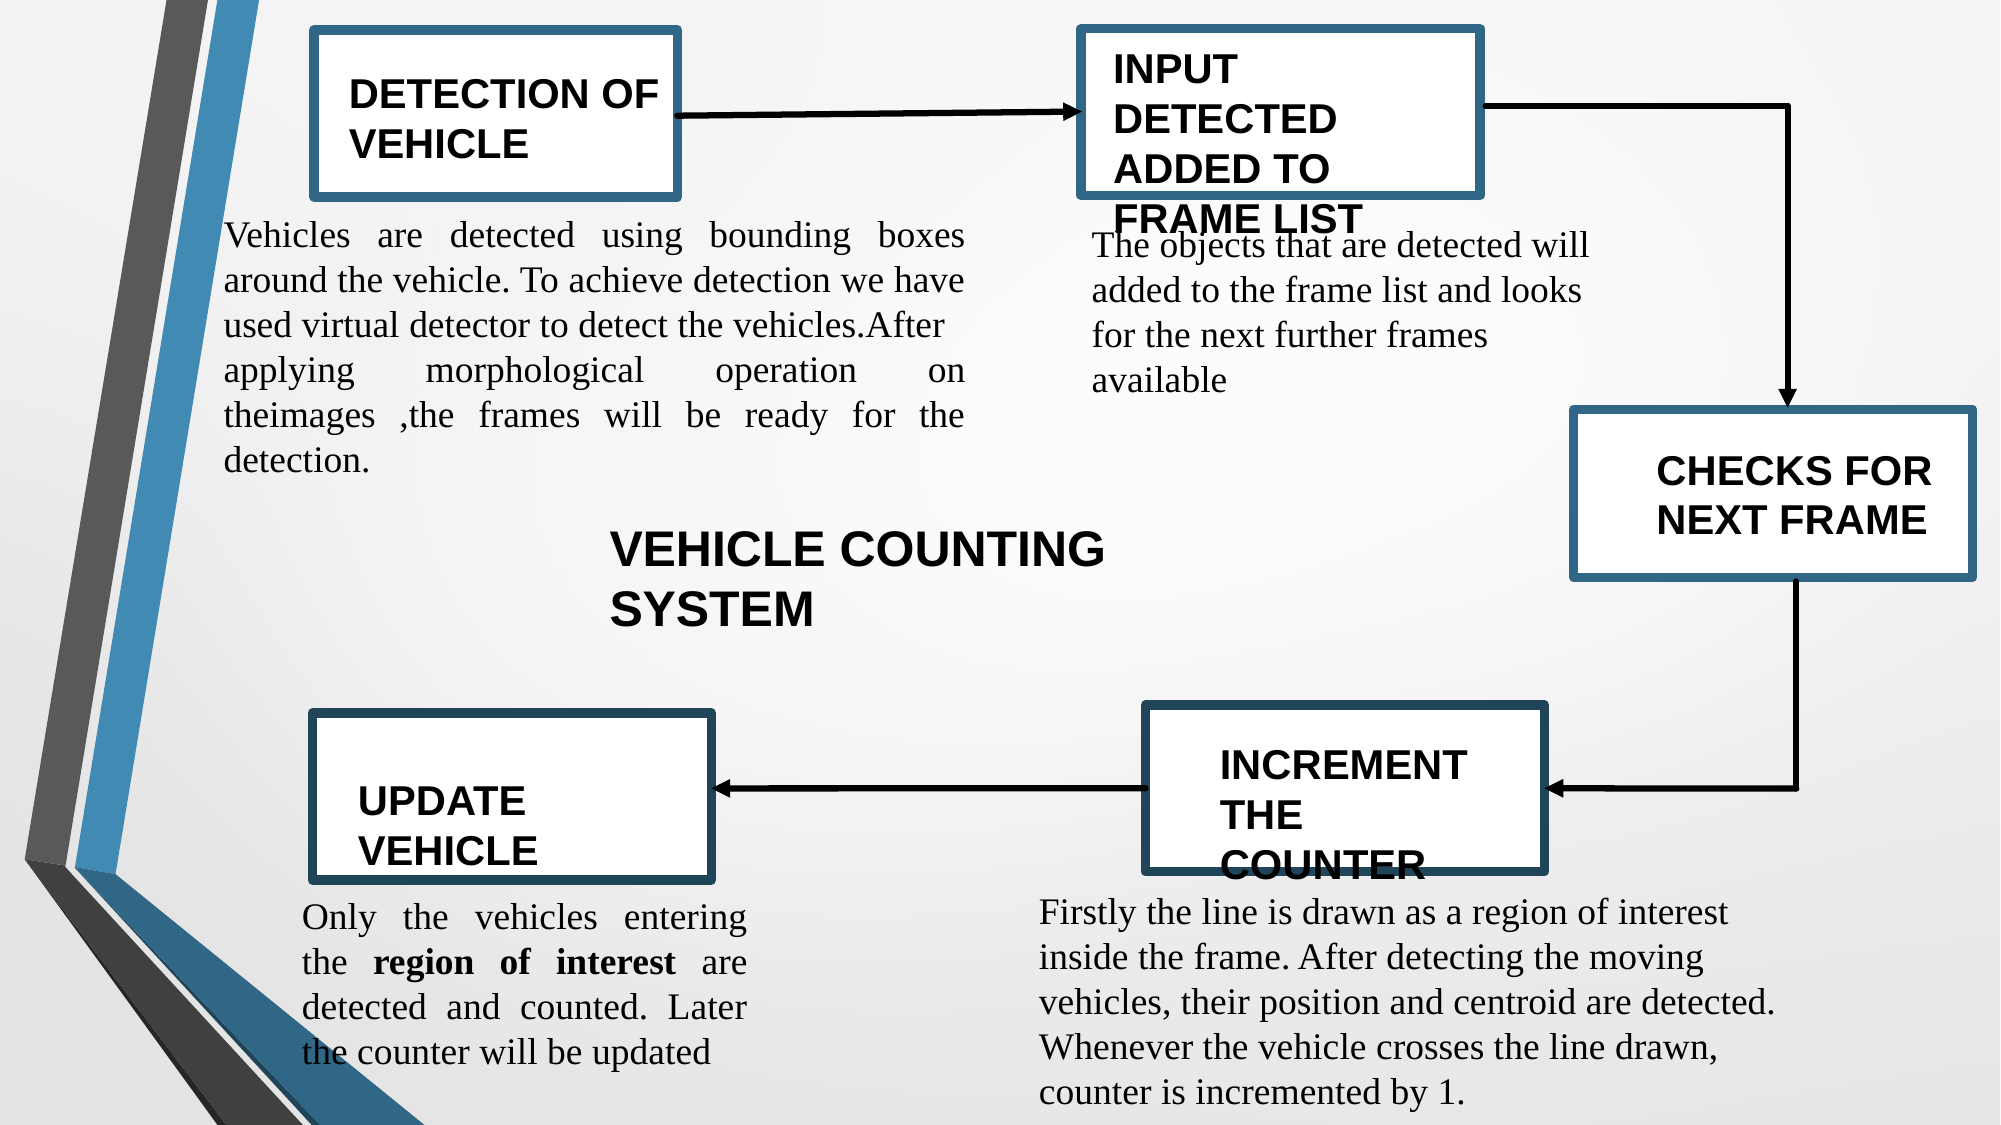

INPUT DETECTED ADDED TO FRAME LIST

DETECTION OF VEHICLE
Vehicles are detected using bounding boxes around the vehicle. To achieve detection we have used virtual detector to detect the vehicles.After
applying morphological operation on theimages ,the frames will be ready for the detection.

The objects that are detected will added to the frame list and looks for the next further frames available

CHECKS FOR NEXT FRAME
VEHICLE COUNTING SYSTEM

INCREMENT
THE COUNTER
UPDATE VEHICLE
Firstly the line is drawn as a region of interest inside the frame. After detecting the moving vehicles, their position and centroid are detected. Whenever the vehicle crosses the line drawn, counter is incremented by 1.

Only the vehicles entering the region of interest are detected and counted. Later the counter will be updated